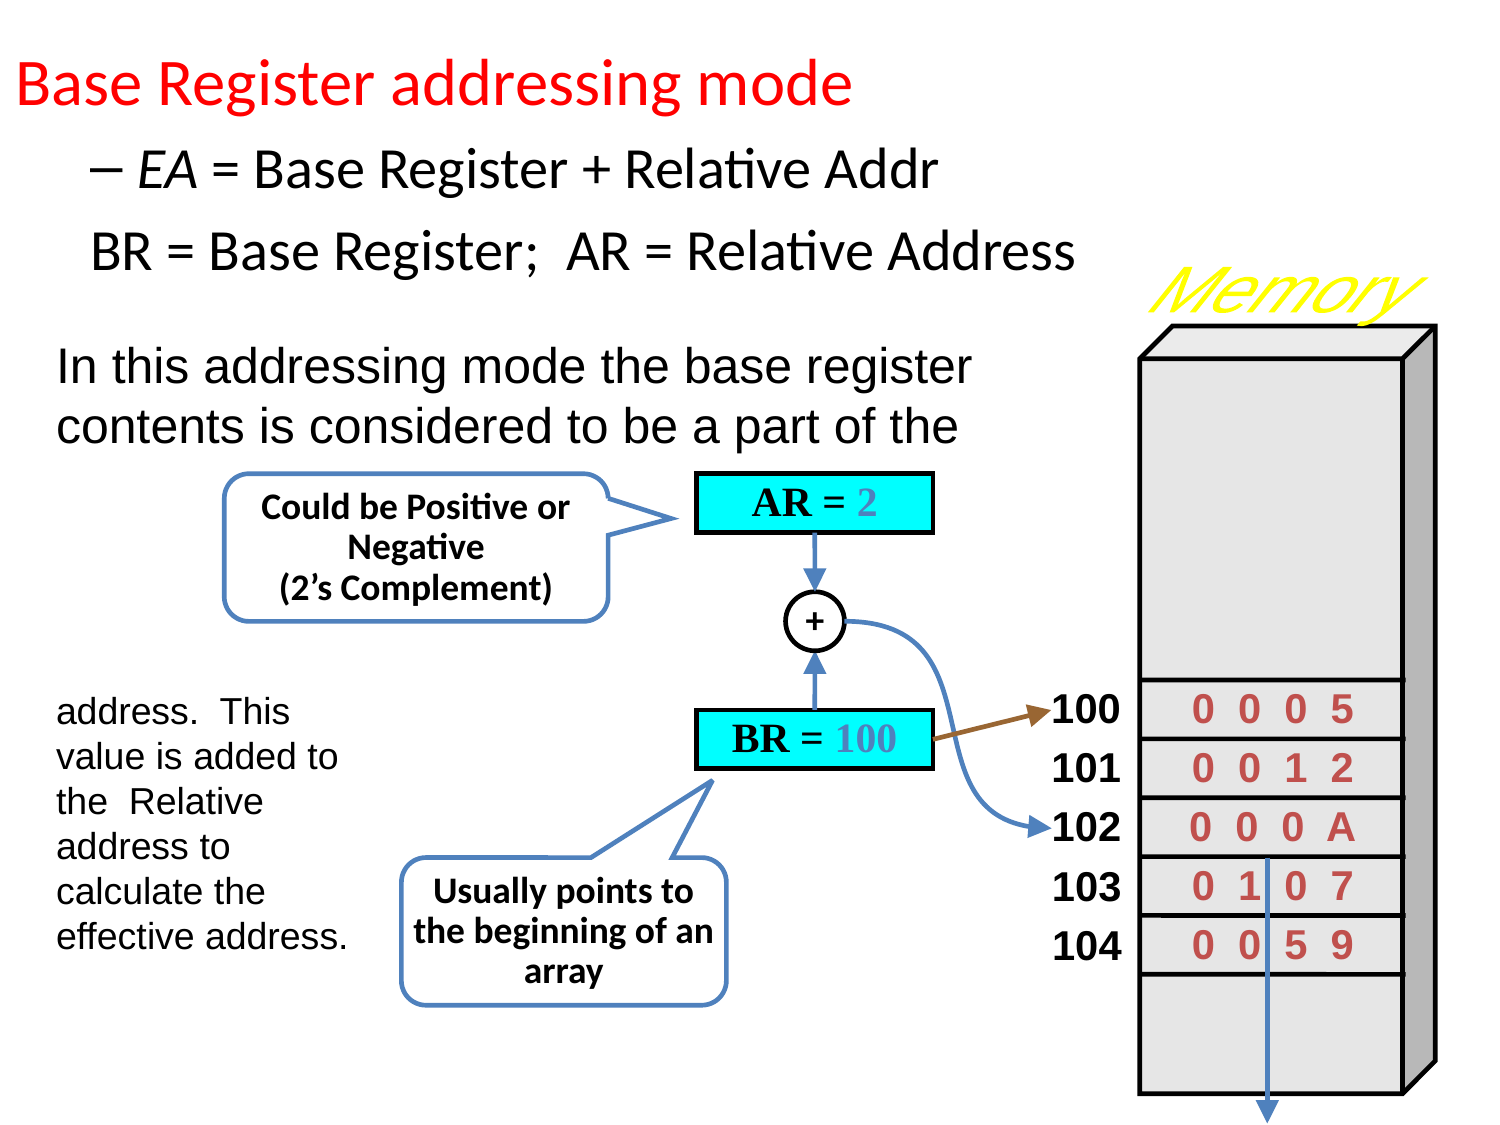

Base Register addressing mode
EA = Base Register + Relative Addr
BR = Base Register;  AR = Relative Address
Memory

100

101

102

103

104

In this addressing mode the base register contents is considered to be a part of the
Could be Positive or Negative
(2’s Complement)
AR = 2
+
address.  This value is added to  the  Relative address to calculate the effective address.

0  0  0  5
BR = 100
0  0  1  2
0  0  0  A
Usually points to the beginning of an array
0  1  0  7
0  0  5  9